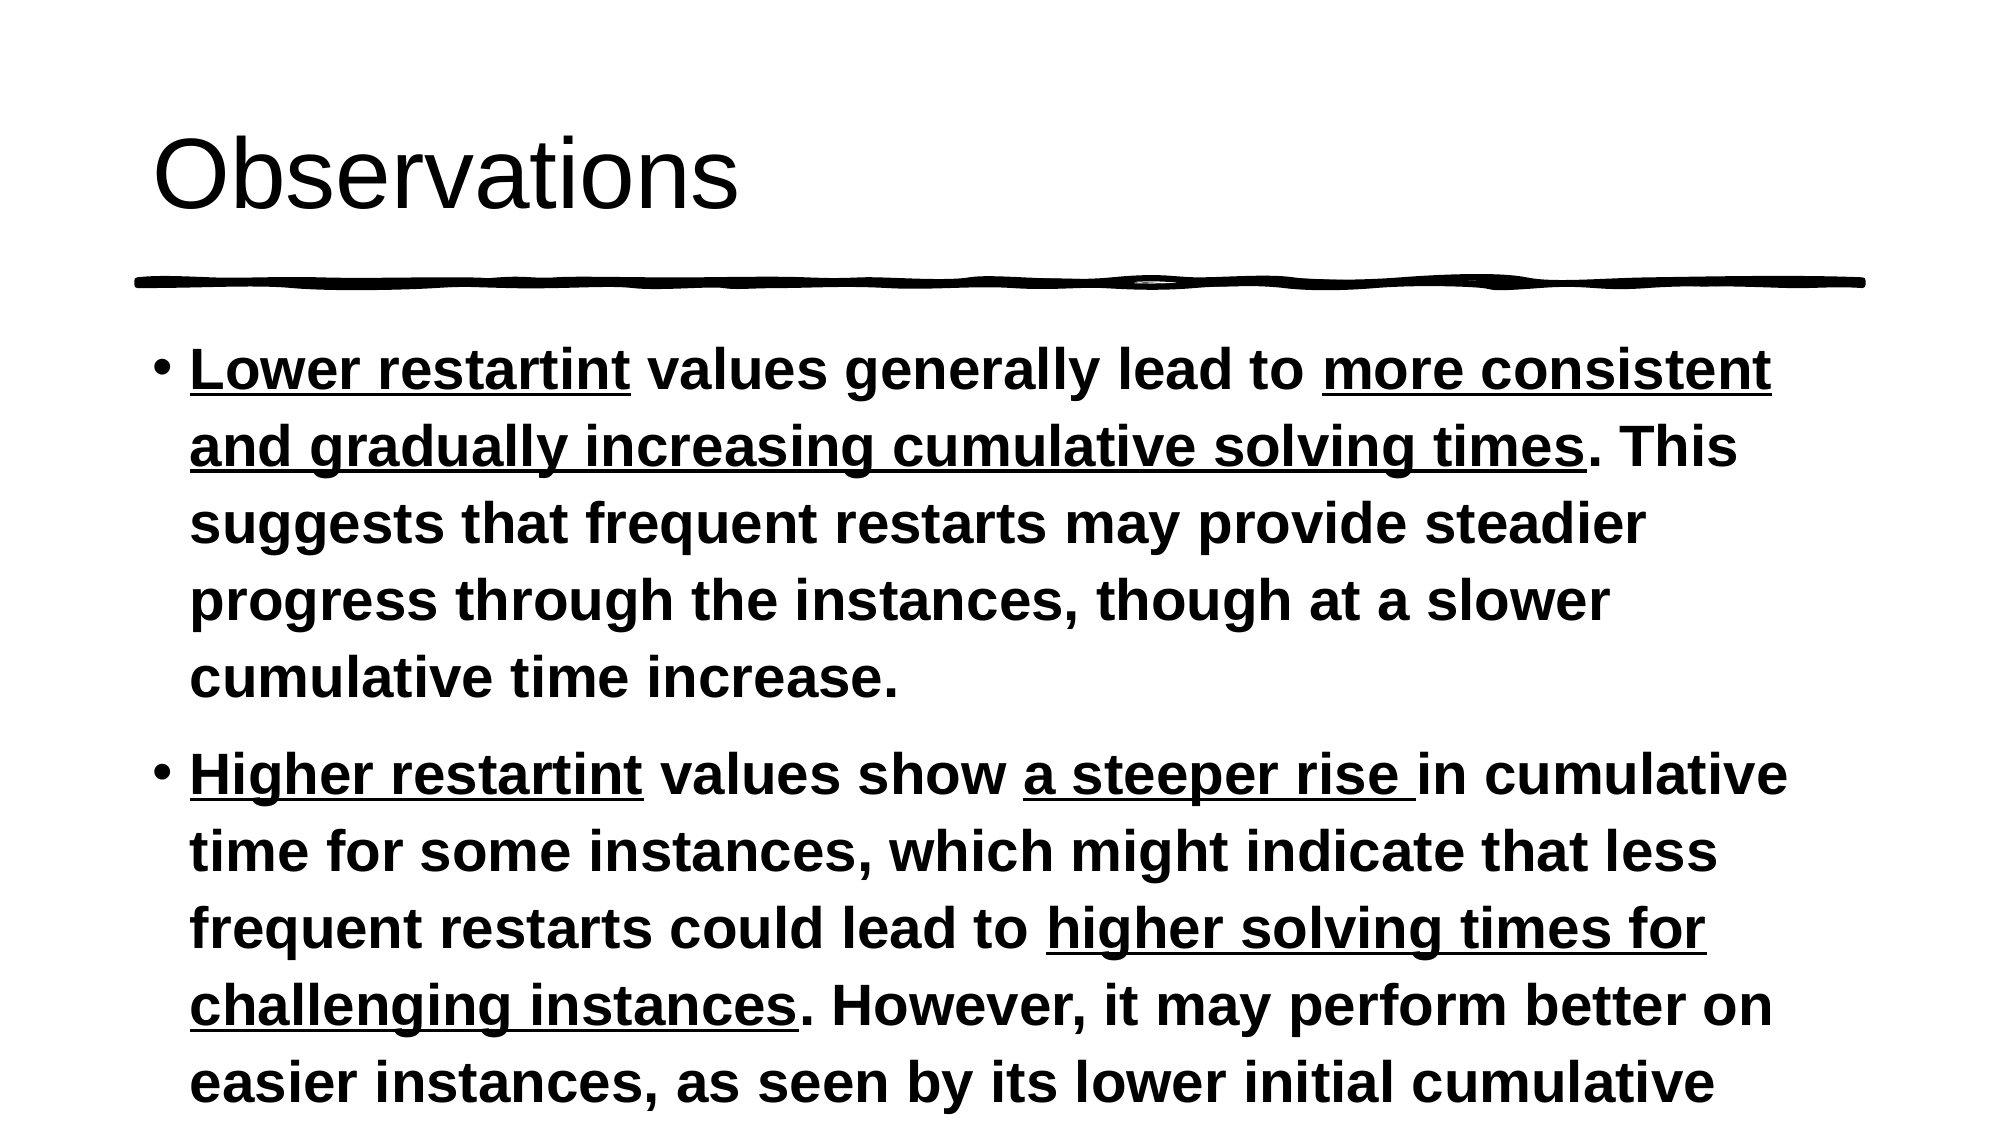

# Observations
Lower restartint values generally lead to more consistent and gradually increasing cumulative solving times. This suggests that frequent restarts may provide steadier progress through the instances, though at a slower cumulative time increase.
Higher restartint values show a steeper rise in cumulative time for some instances, which might indicate that less frequent restarts could lead to higher solving times for challenging instances. However, it may perform better on easier instances, as seen by its lower initial cumulative time.
The performance variation seen here may reflect the balance between exploration and exploitation in the solver's strategy. Frequent restarts might help avoid getting stuck in difficult parts of the search space, while infrequent restarts might allow for a deeper exploration that sometimes pays off but may also result in longer solving times on harder instances.